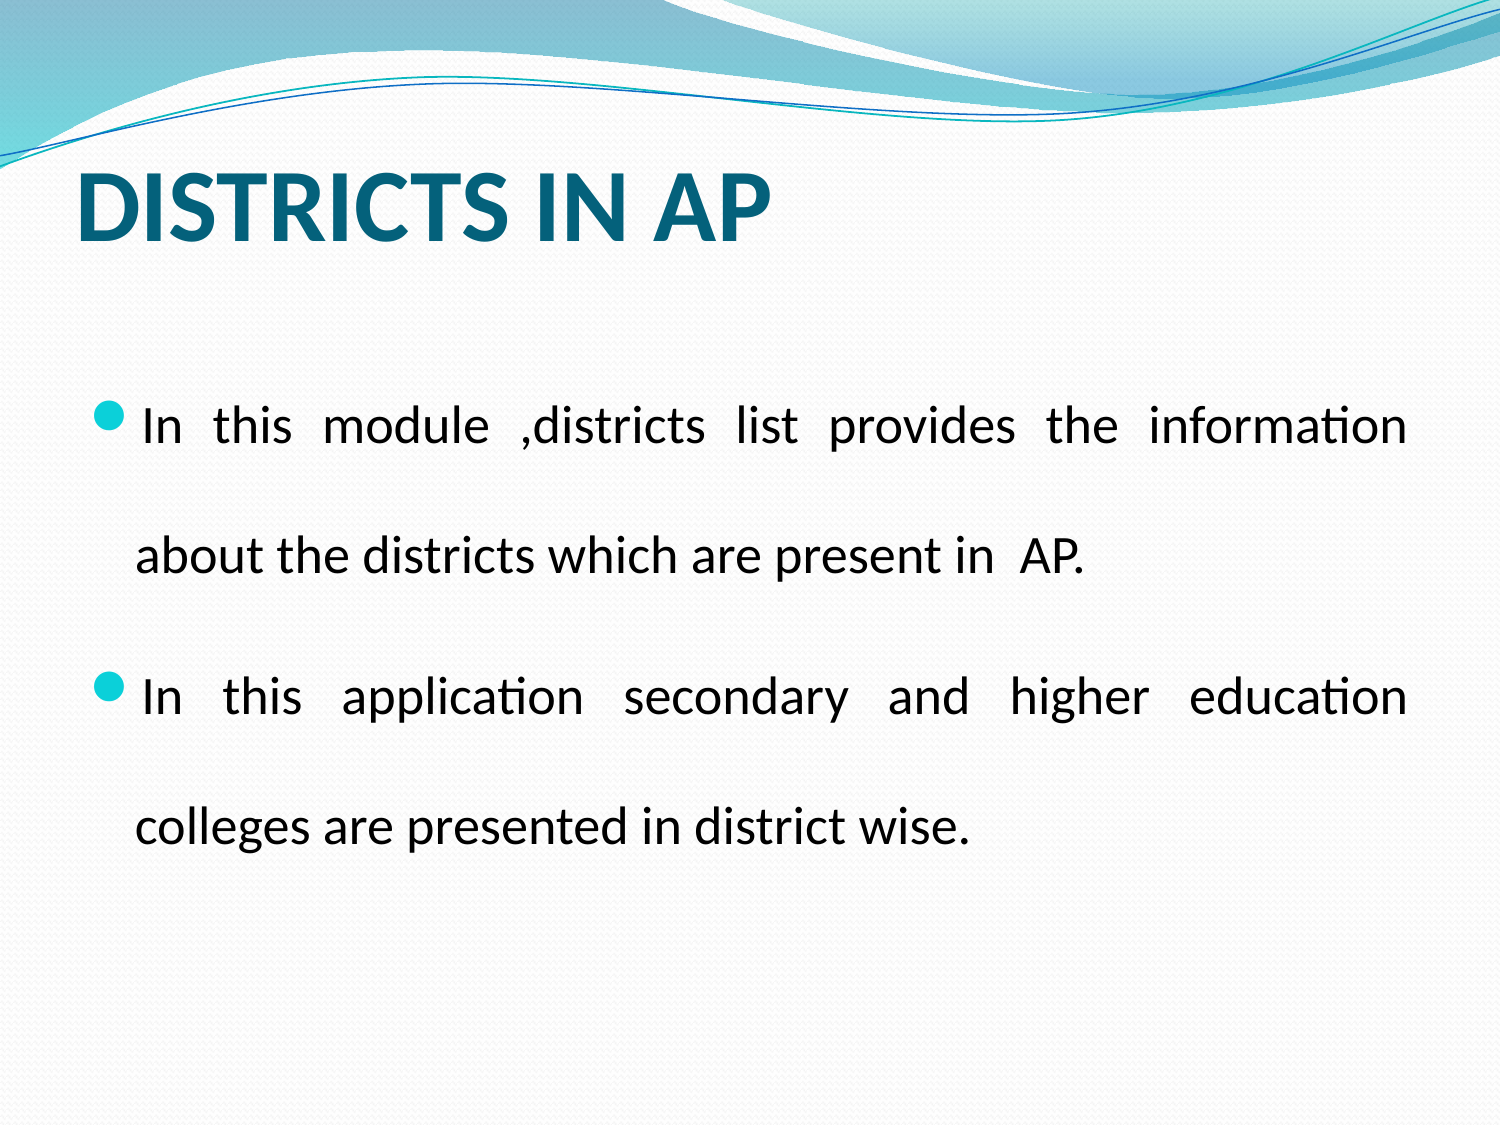

# DISTRICTS IN AP
In this module ,districts list provides the information about the districts which are present in  AP.
In this application secondary and higher education colleges are presented in district wise.